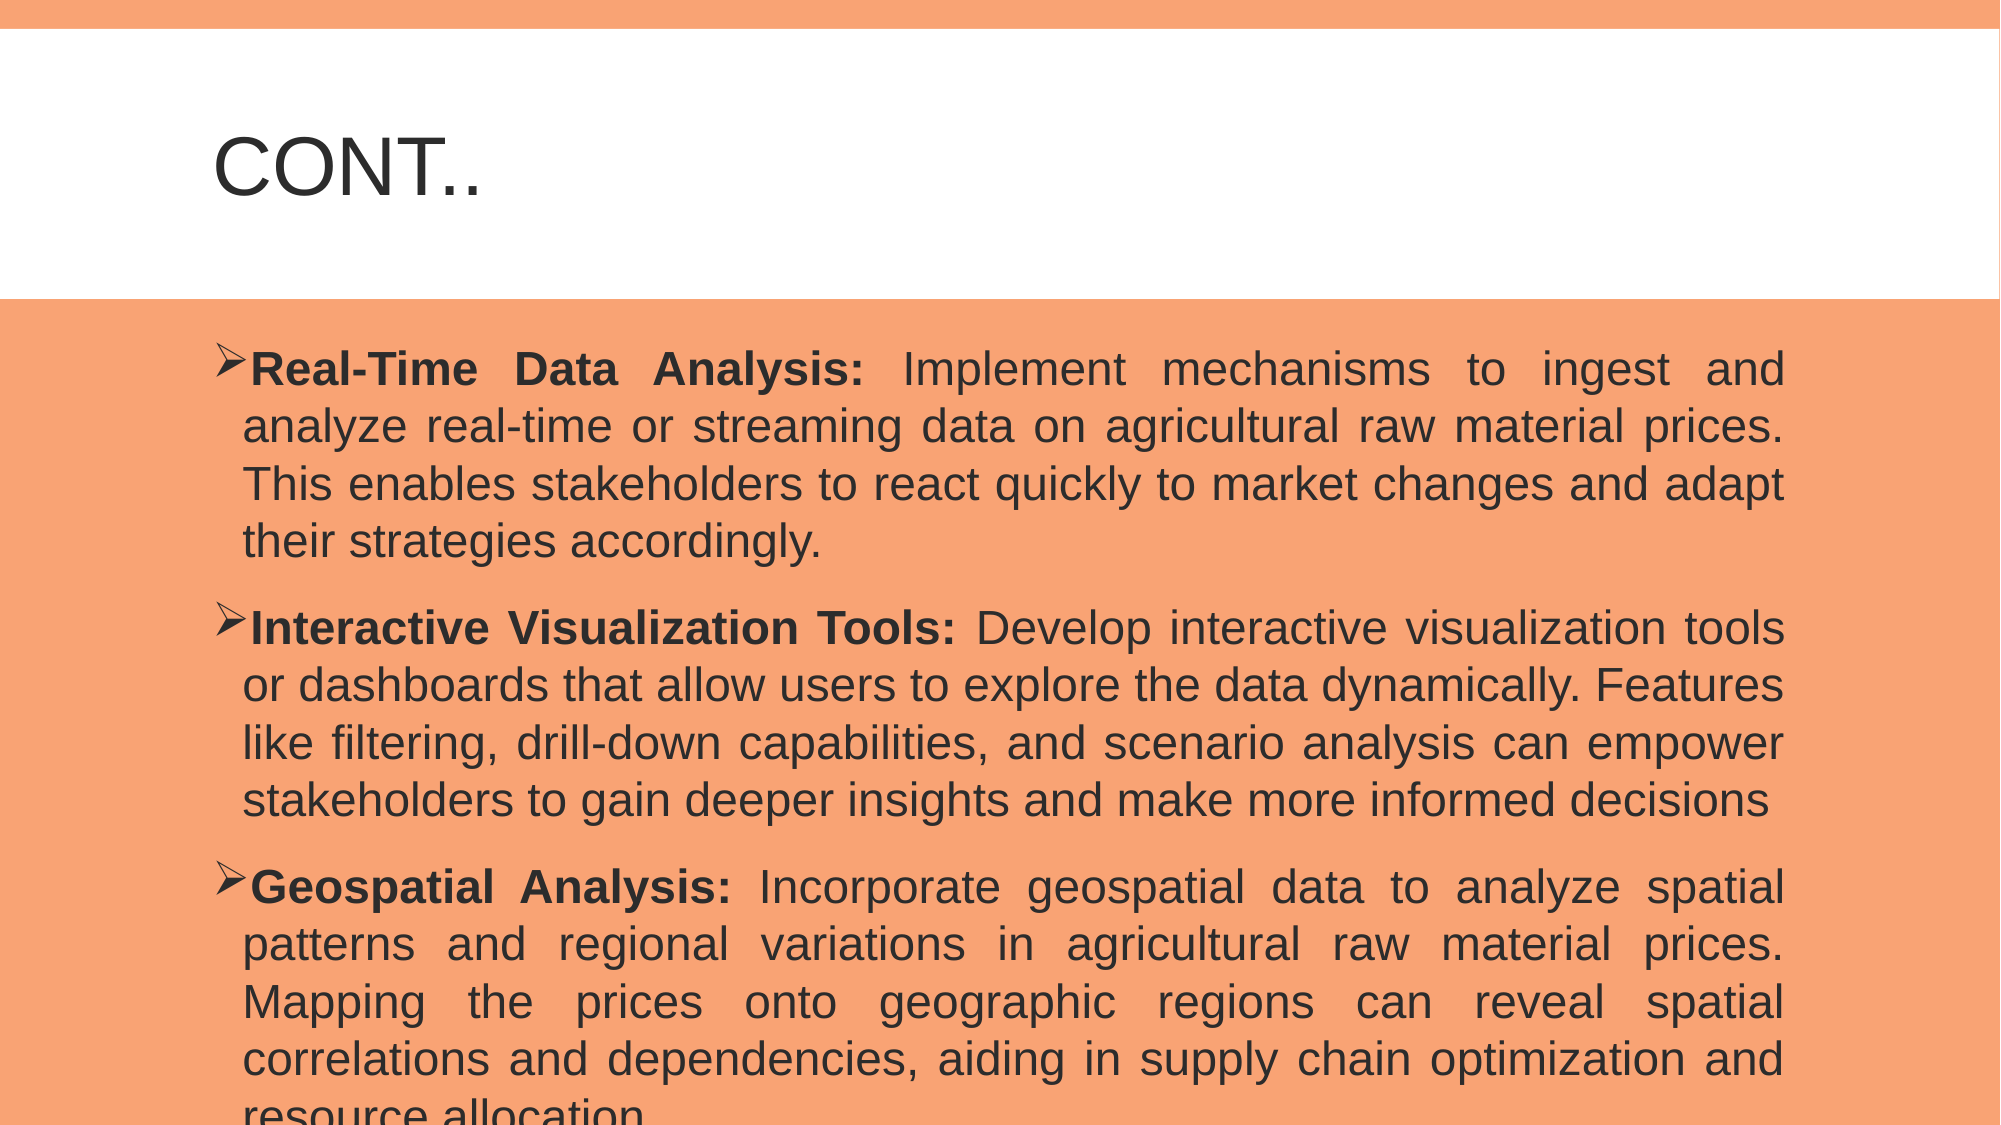

# Cont..
Real-Time Data Analysis: Implement mechanisms to ingest and analyze real-time or streaming data on agricultural raw material prices. This enables stakeholders to react quickly to market changes and adapt their strategies accordingly.
Interactive Visualization Tools: Develop interactive visualization tools or dashboards that allow users to explore the data dynamically. Features like filtering, drill-down capabilities, and scenario analysis can empower stakeholders to gain deeper insights and make more informed decisions
Geospatial Analysis: Incorporate geospatial data to analyze spatial patterns and regional variations in agricultural raw material prices. Mapping the prices onto geographic regions can reveal spatial correlations and dependencies, aiding in supply chain optimization and resource allocation.